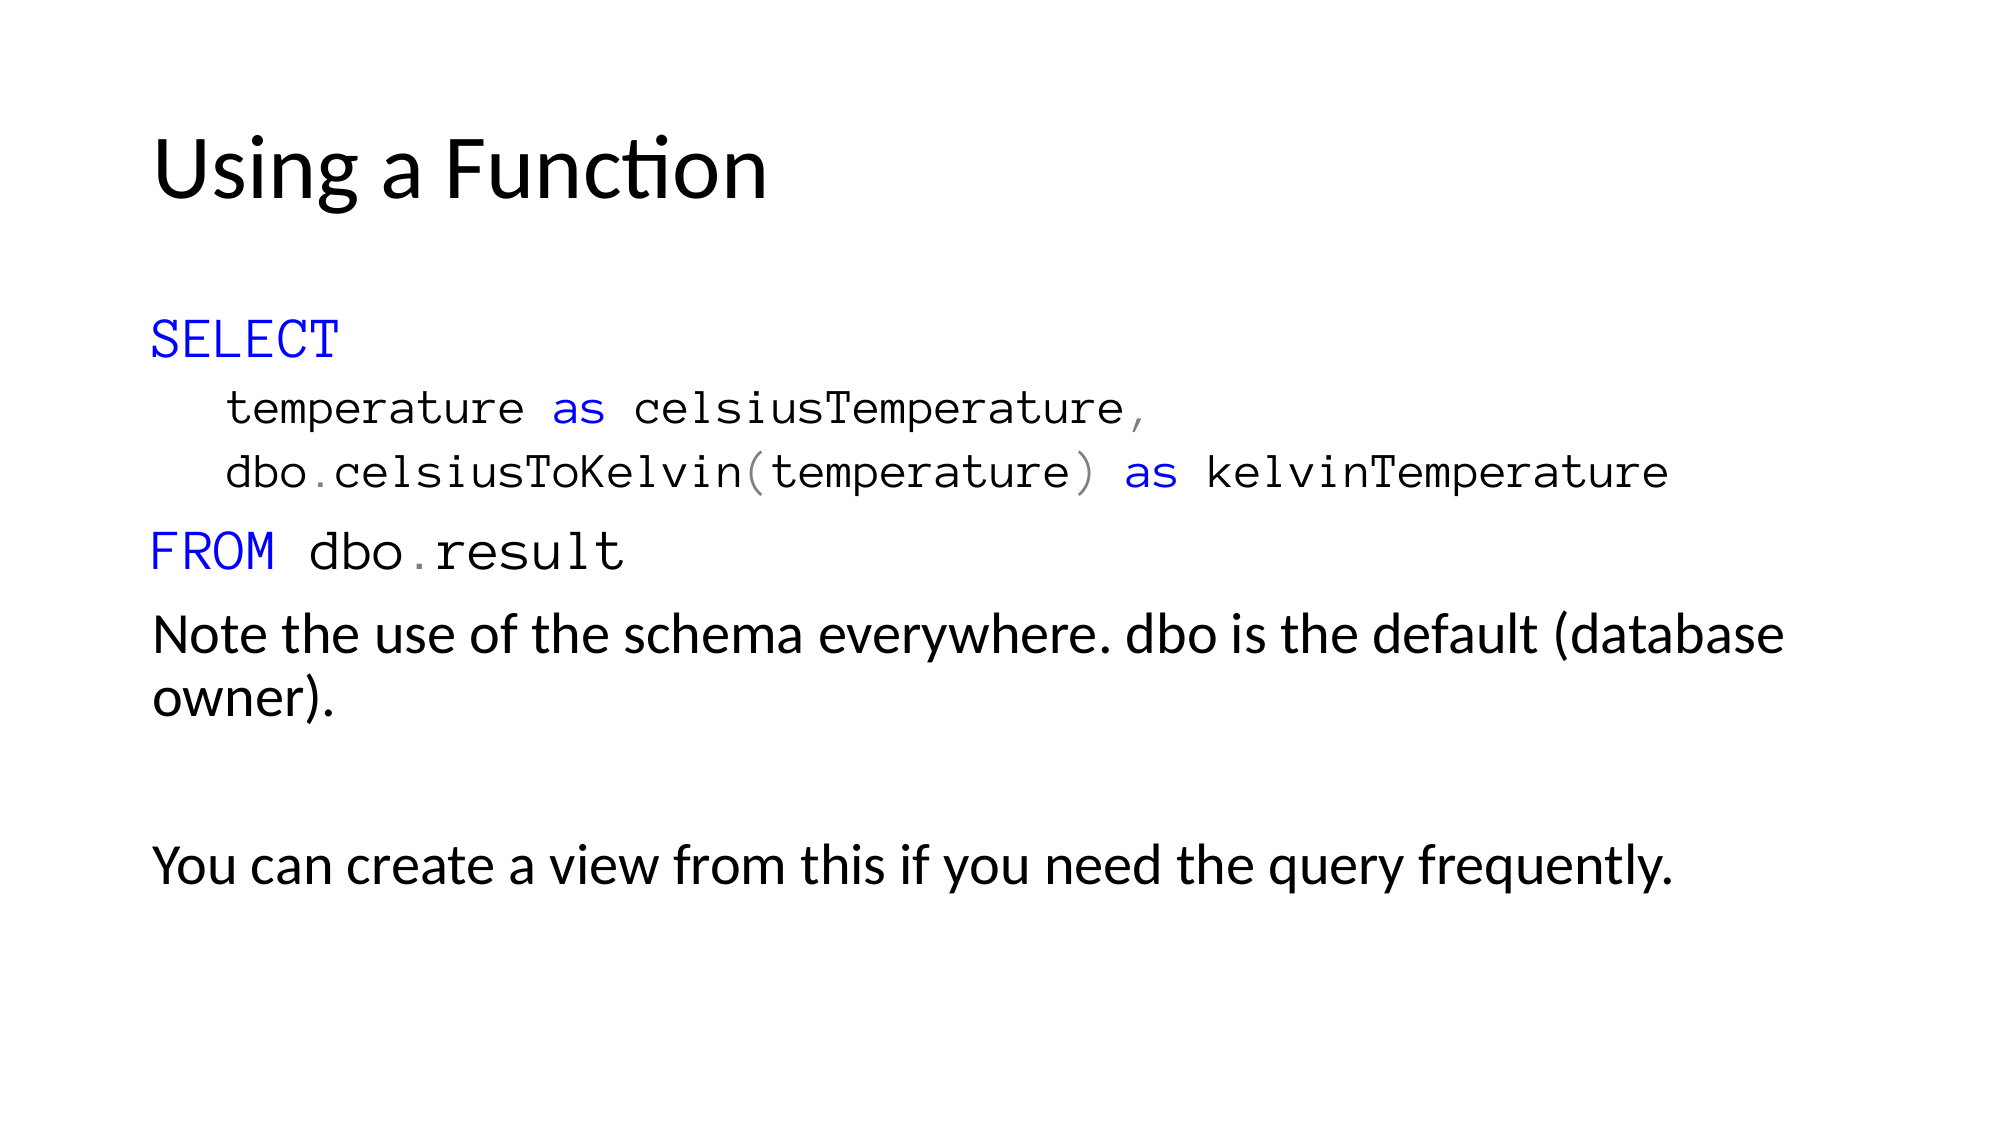

# Using a Function
SELECT
temperature as celsiusTemperature,
dbo.celsiusToKelvin(temperature) as kelvinTemperature
FROM dbo.result
Note the use of the schema everywhere. dbo is the default (database owner).

You can create a view from this if you need the query frequently.